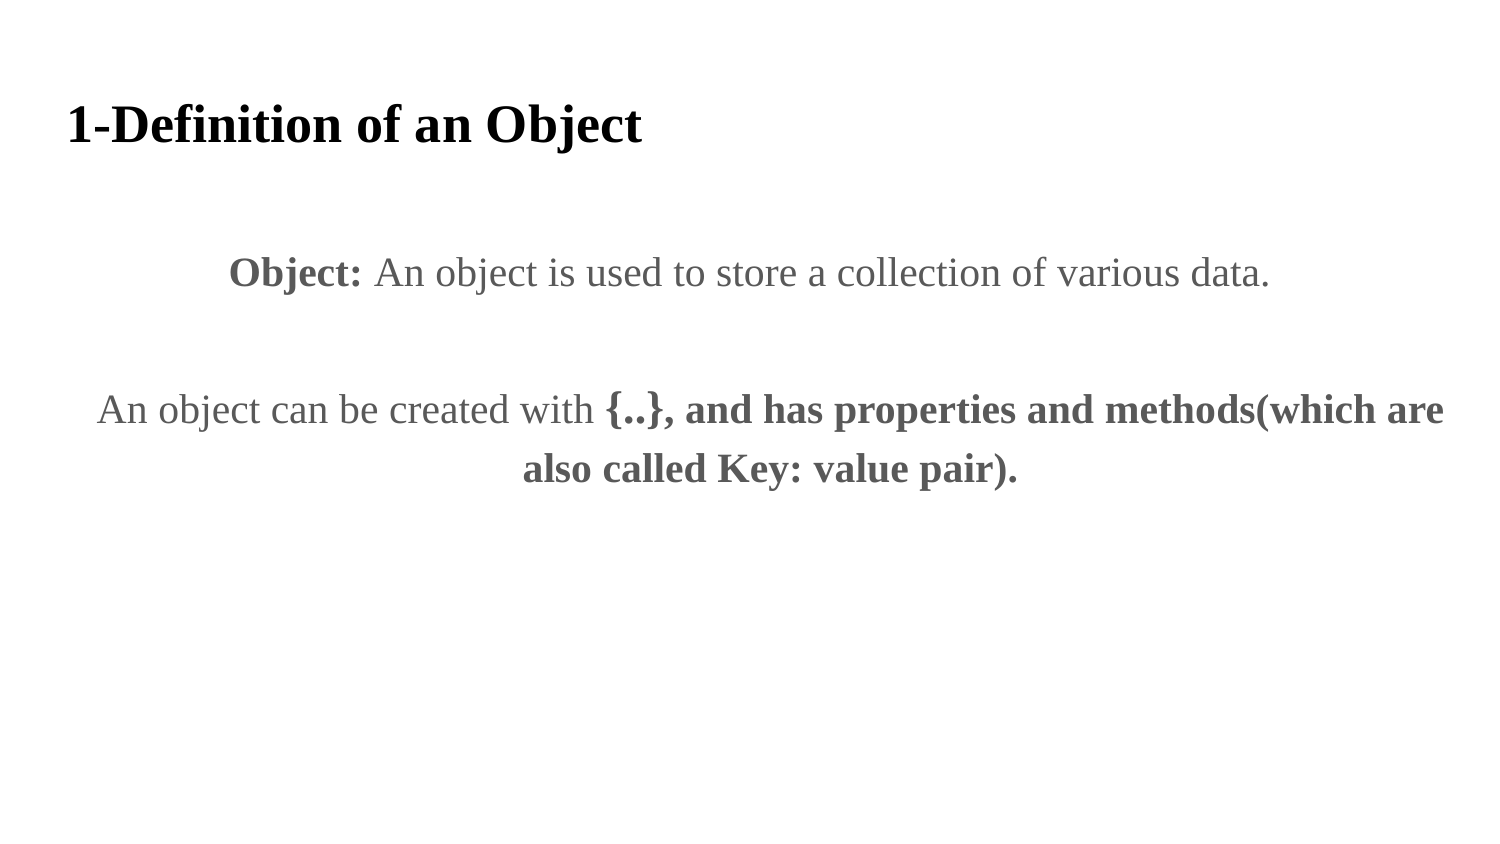

# 1-Definition of an Object
Object: An object is used to store a collection of various data.

An object can be created with {..}, and has properties and methods(which are also called Key: value pair).